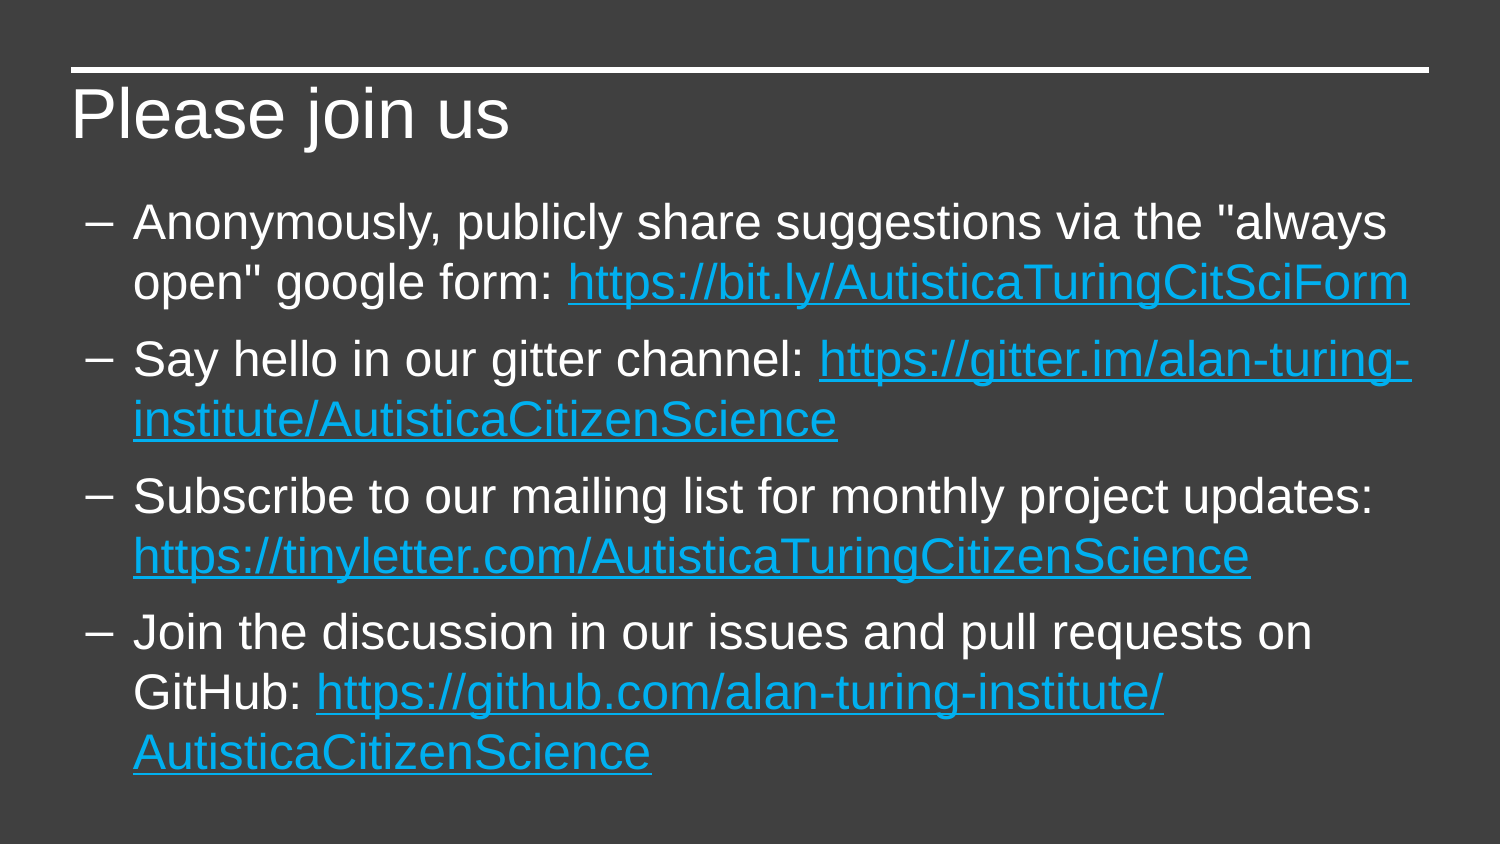

Please join us
Anonymously, publicly share suggestions via the "always open" google form: https://bit.ly/AutisticaTuringCitSciForm
Say hello in our gitter channel: https://gitter.im/alan-turing-institute/AutisticaCitizenScience
Subscribe to our mailing list for monthly project updates: https://tinyletter.com/AutisticaTuringCitizenScience
Join the discussion in our issues and pull requests on GitHub: https://github.com/alan-turing-institute/ AutisticaCitizenScience